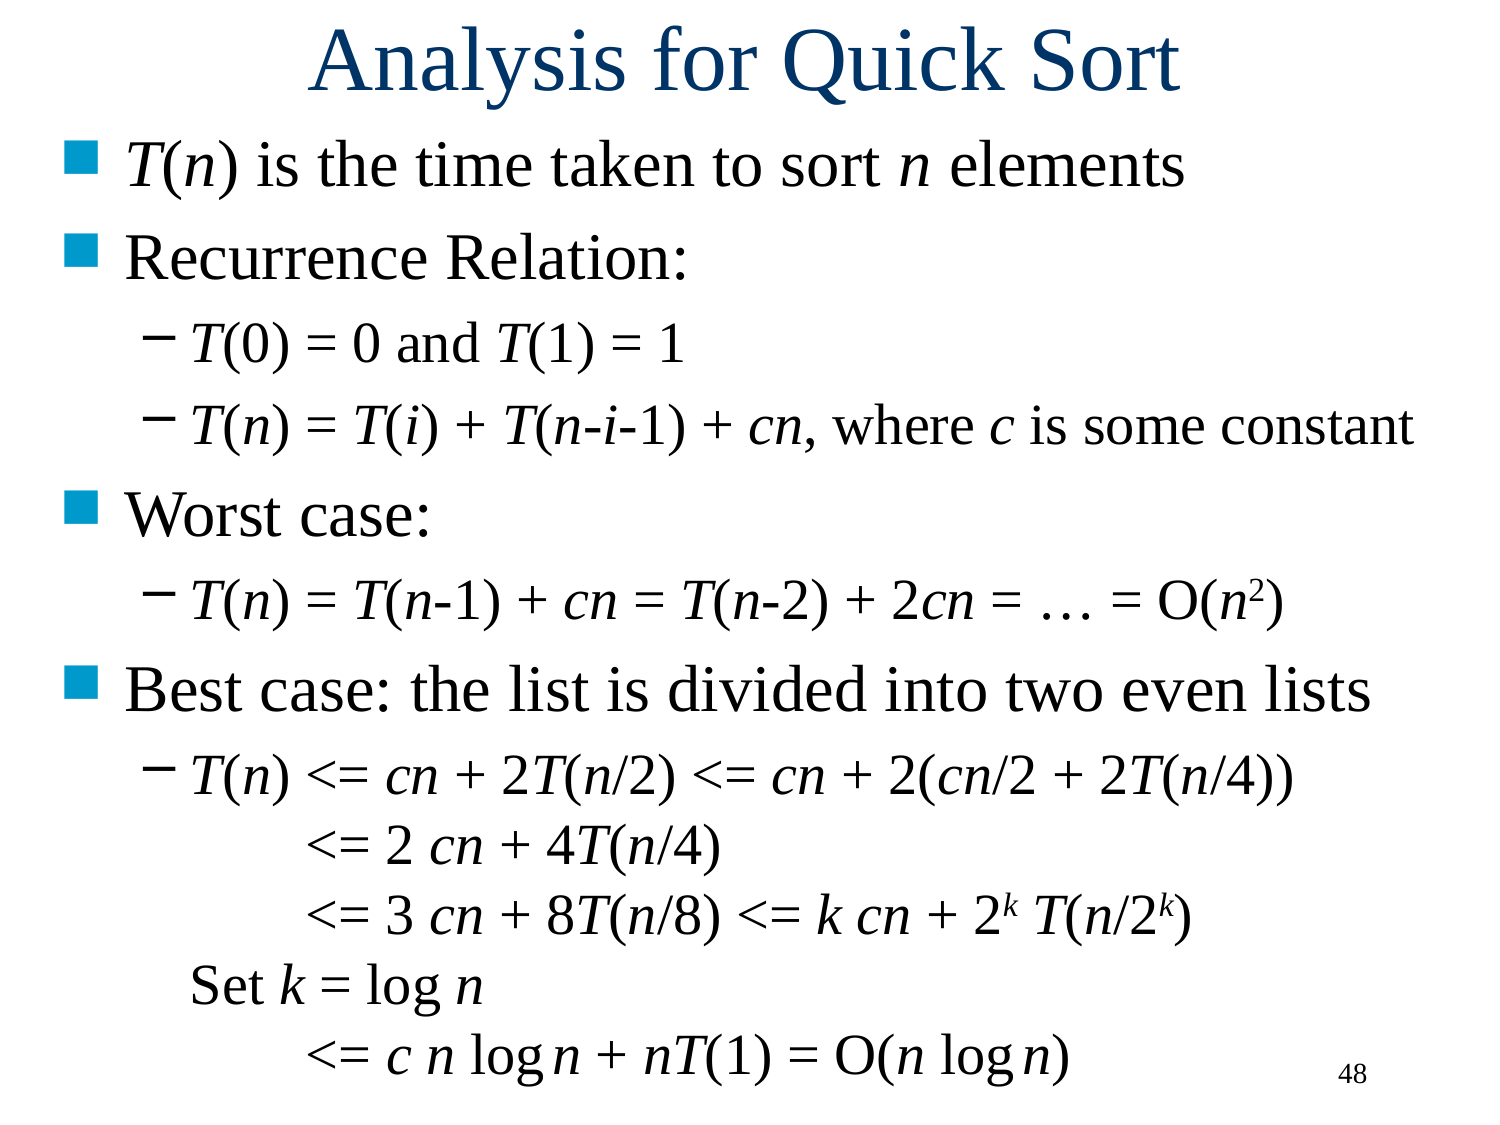

Analysis for Quick Sort
T(n) is the time taken to sort n elements
Recurrence Relation:
T(0) = 0 and T(1) = 1
T(n) = T(i) + T(n-i-1) + cn, where c is some constant
Worst case:
T(n) = T(n-1) + cn = T(n-2) + 2cn = … = O(n2)
Best case: the list is divided into two even lists
T(n) <= cn + 2T(n/2) <= cn + 2(cn/2 + 2T(n/4))
        <= 2 cn + 4T(n/4)
        <= 3 cn + 8T(n/8) <= k cn + 2k T(n/2k)
Set k = log n
        <= c n log n + nT(1) = O(n log n)
48